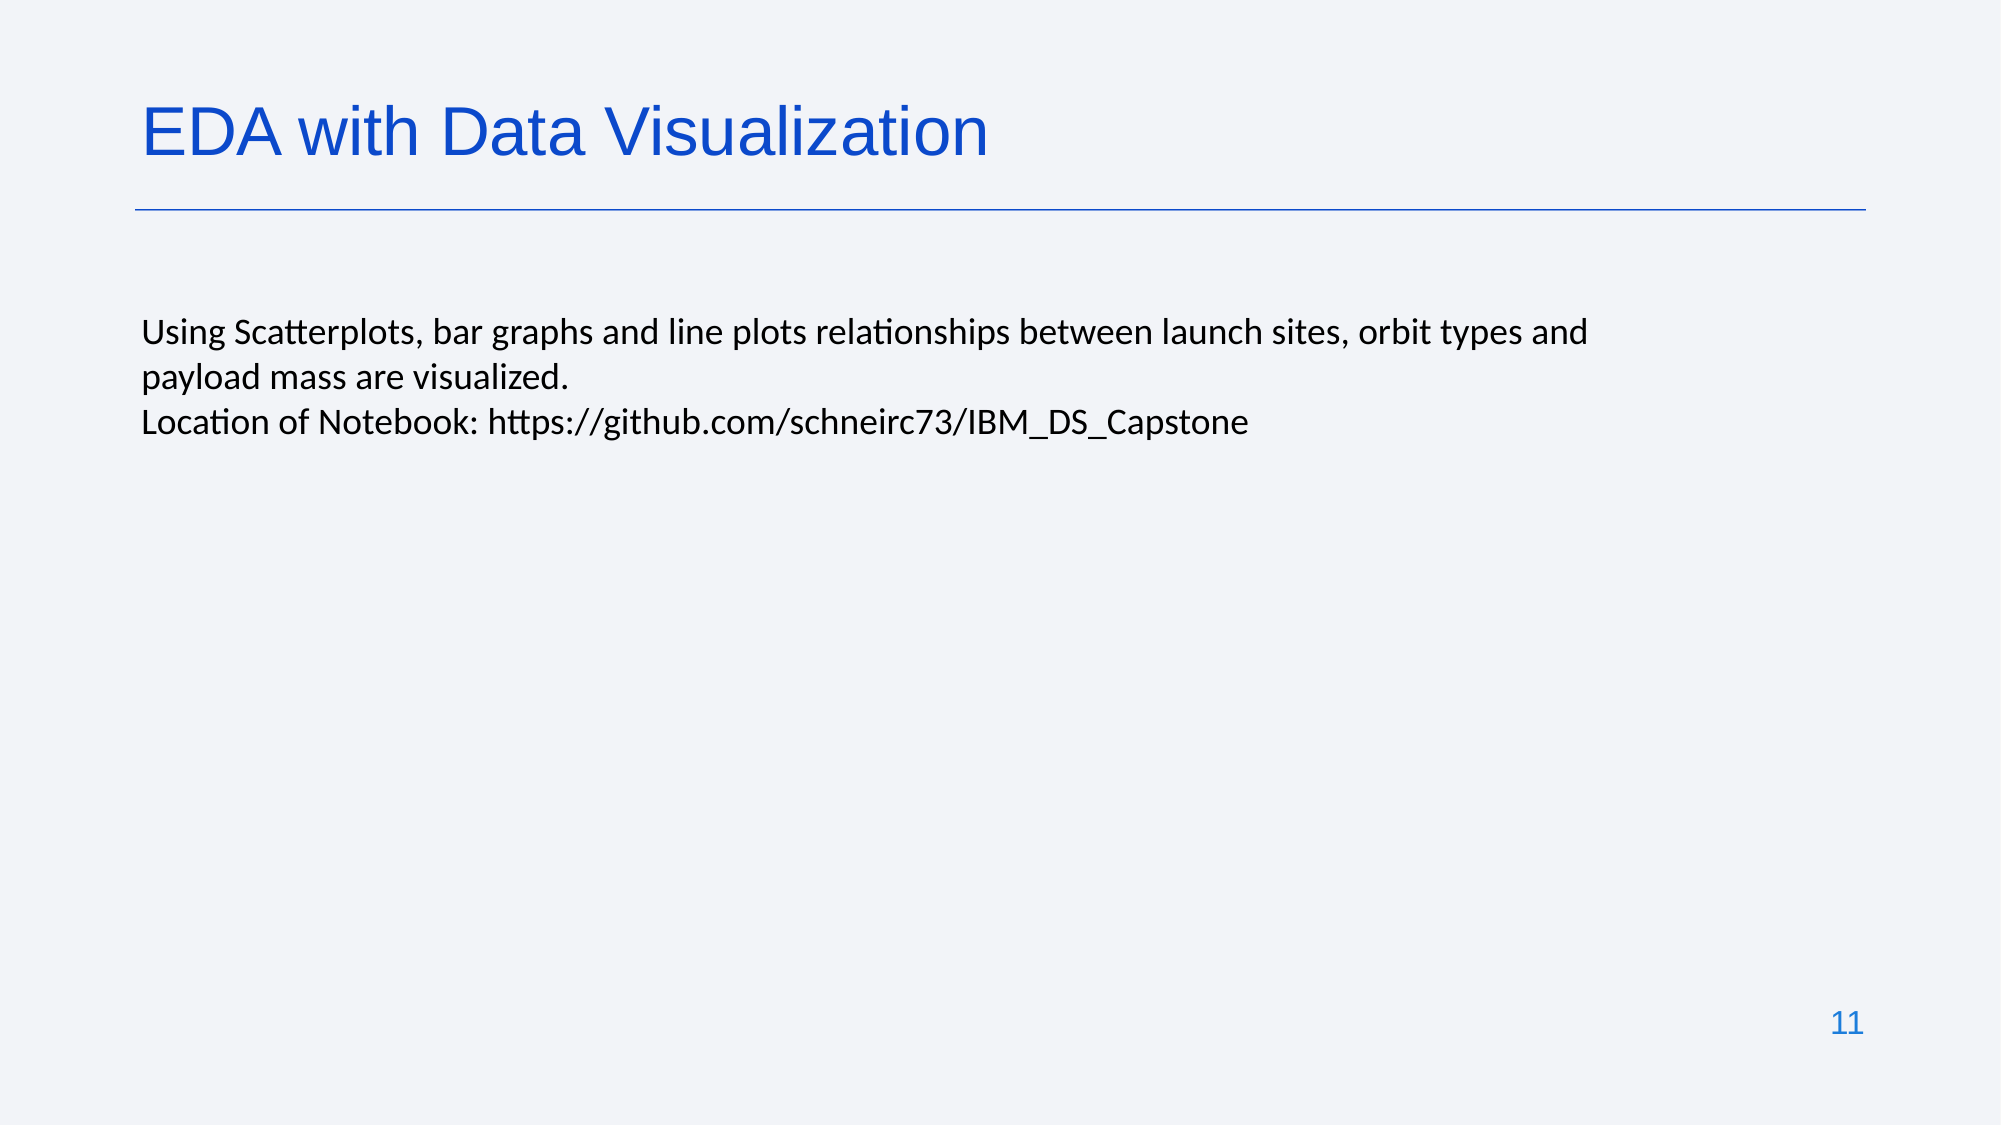

EDA with Data Visualization
Using Scatterplots, bar graphs and line plots relationships between launch sites, orbit types and payload mass are visualized.
Location of Notebook: https://github.com/schneirc73/IBM_DS_Capstone
11